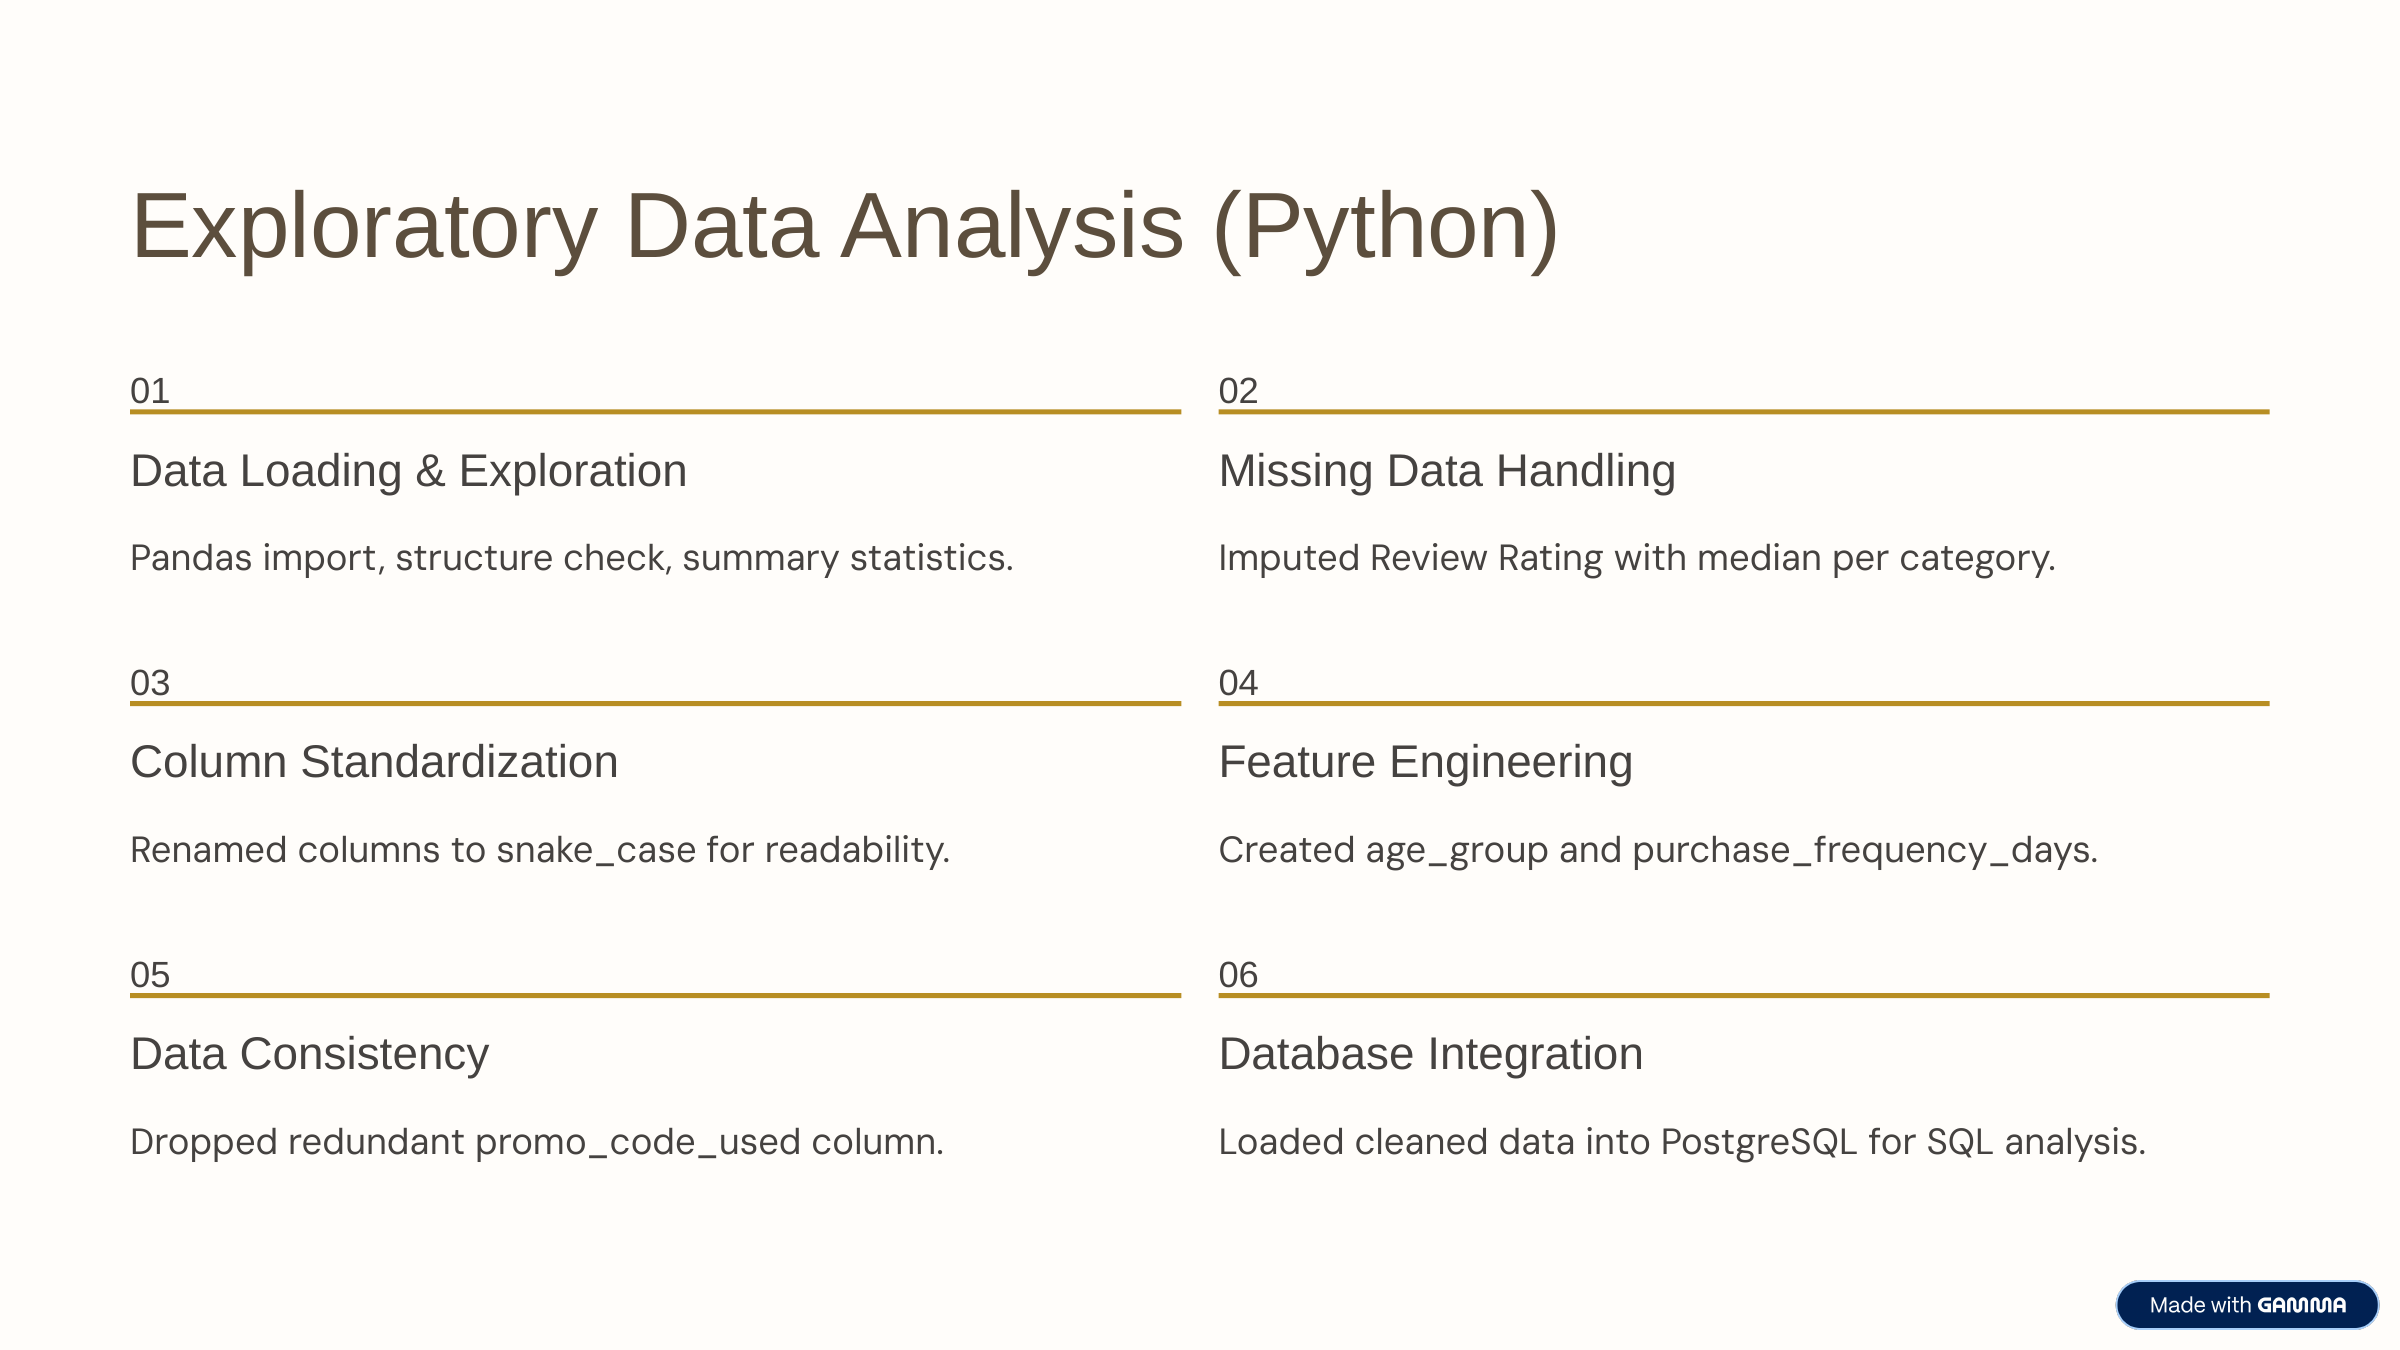

Exploratory Data Analysis (Python)
01
02

Data Loading & Exploration
Missing Data Handling
Pandas import, structure check, summary statistics.
Imputed Review Rating with median per category.
03
04

Column Standardization
Feature Engineering
Renamed columns to snake_case for readability.
Created age_group and purchase_frequency_days.
05
06

Data Consistency
Database Integration
Dropped redundant promo_code_used column.
Loaded cleaned data into PostgreSQL for SQL analysis.